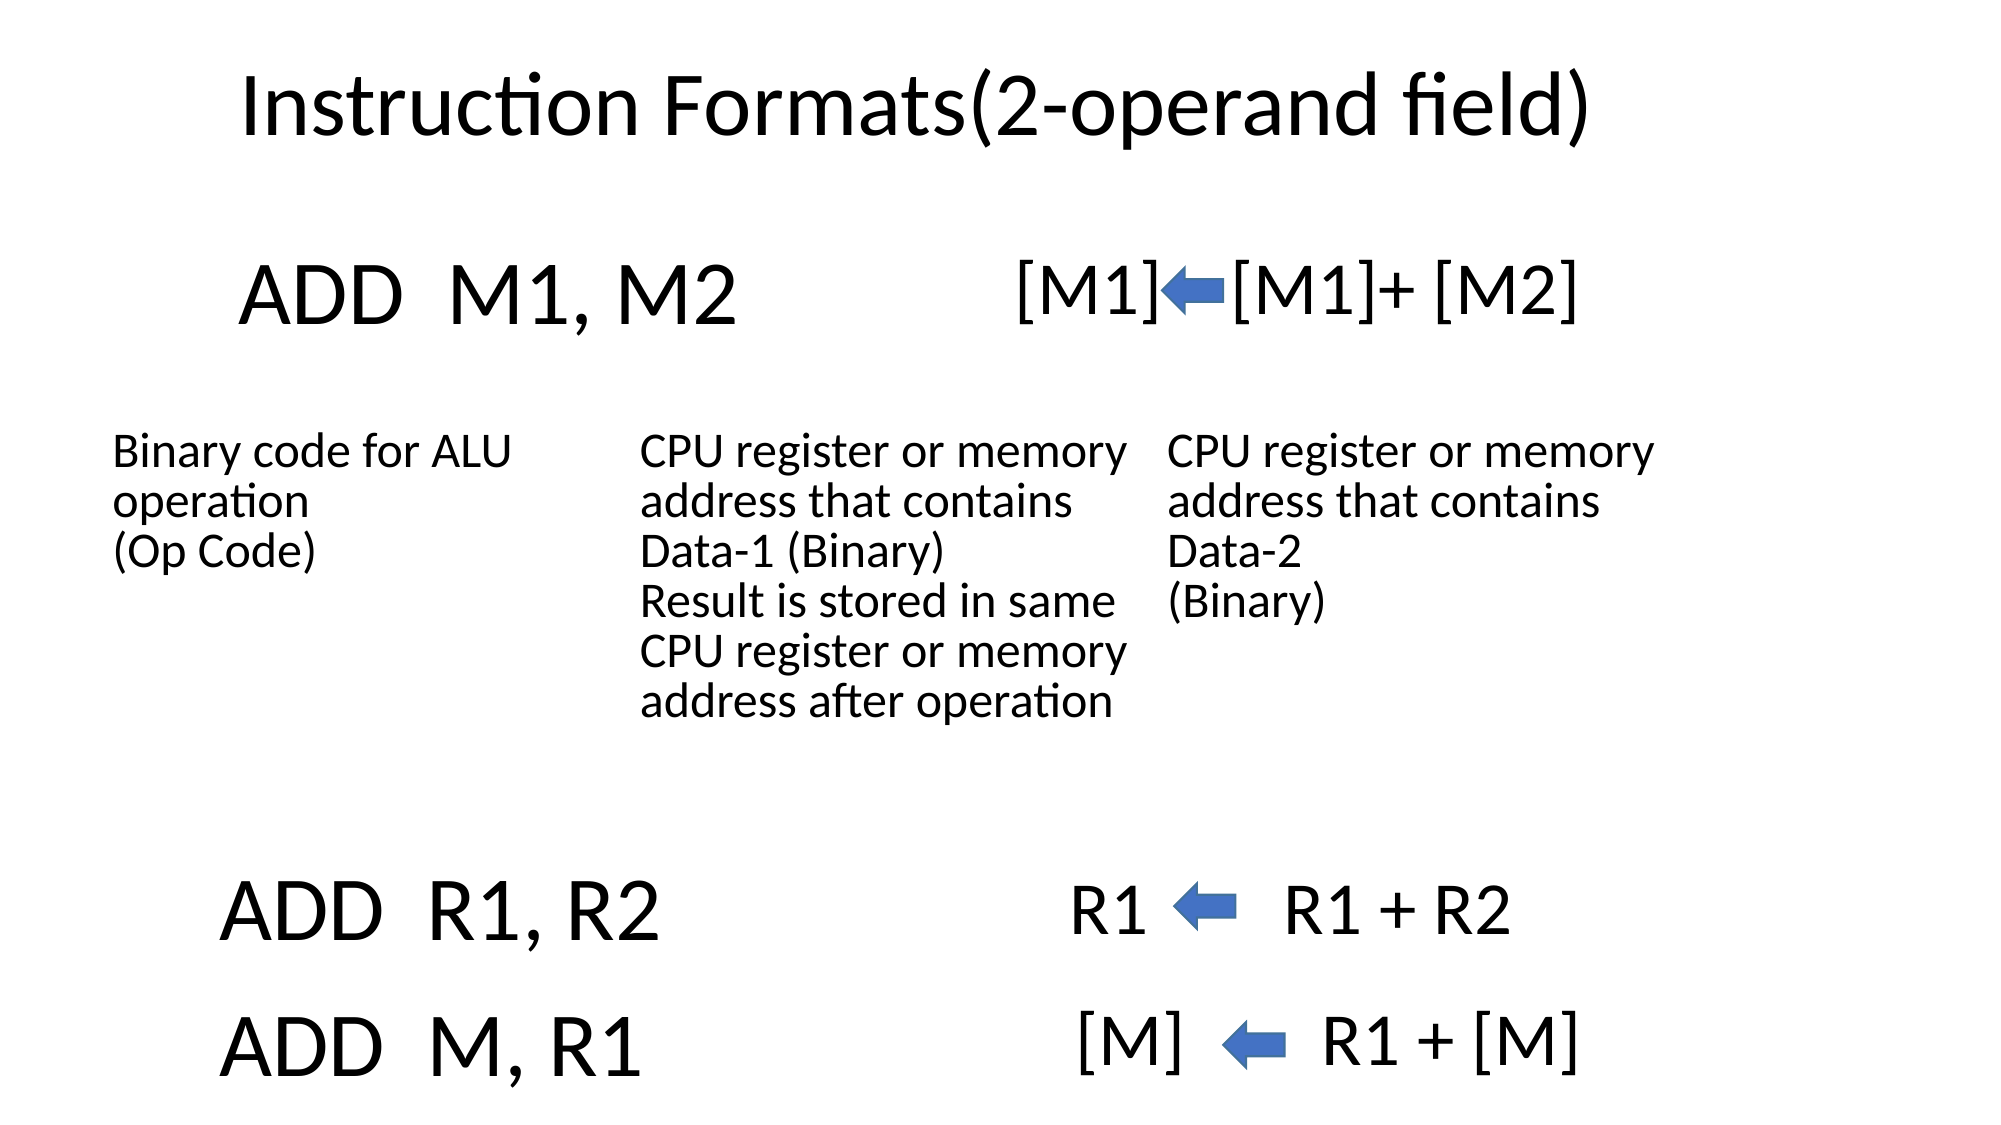

# Instruction Formats(2-operand field)
ADD  M1, M2
[M1]    [M1]+ [M2]

| Binary code for ALU operation (Op Code) | CPU register or memory address that contains Data-1 (Binary) Result is stored in same CPU register or memory address after operation | CPU register or memory address that contains Data-2 (Binary) |
| --- | --- | --- |
ADD  R1, R2
R1        R1 + R2

ADD  M, R1
[M]        R1 + [M]